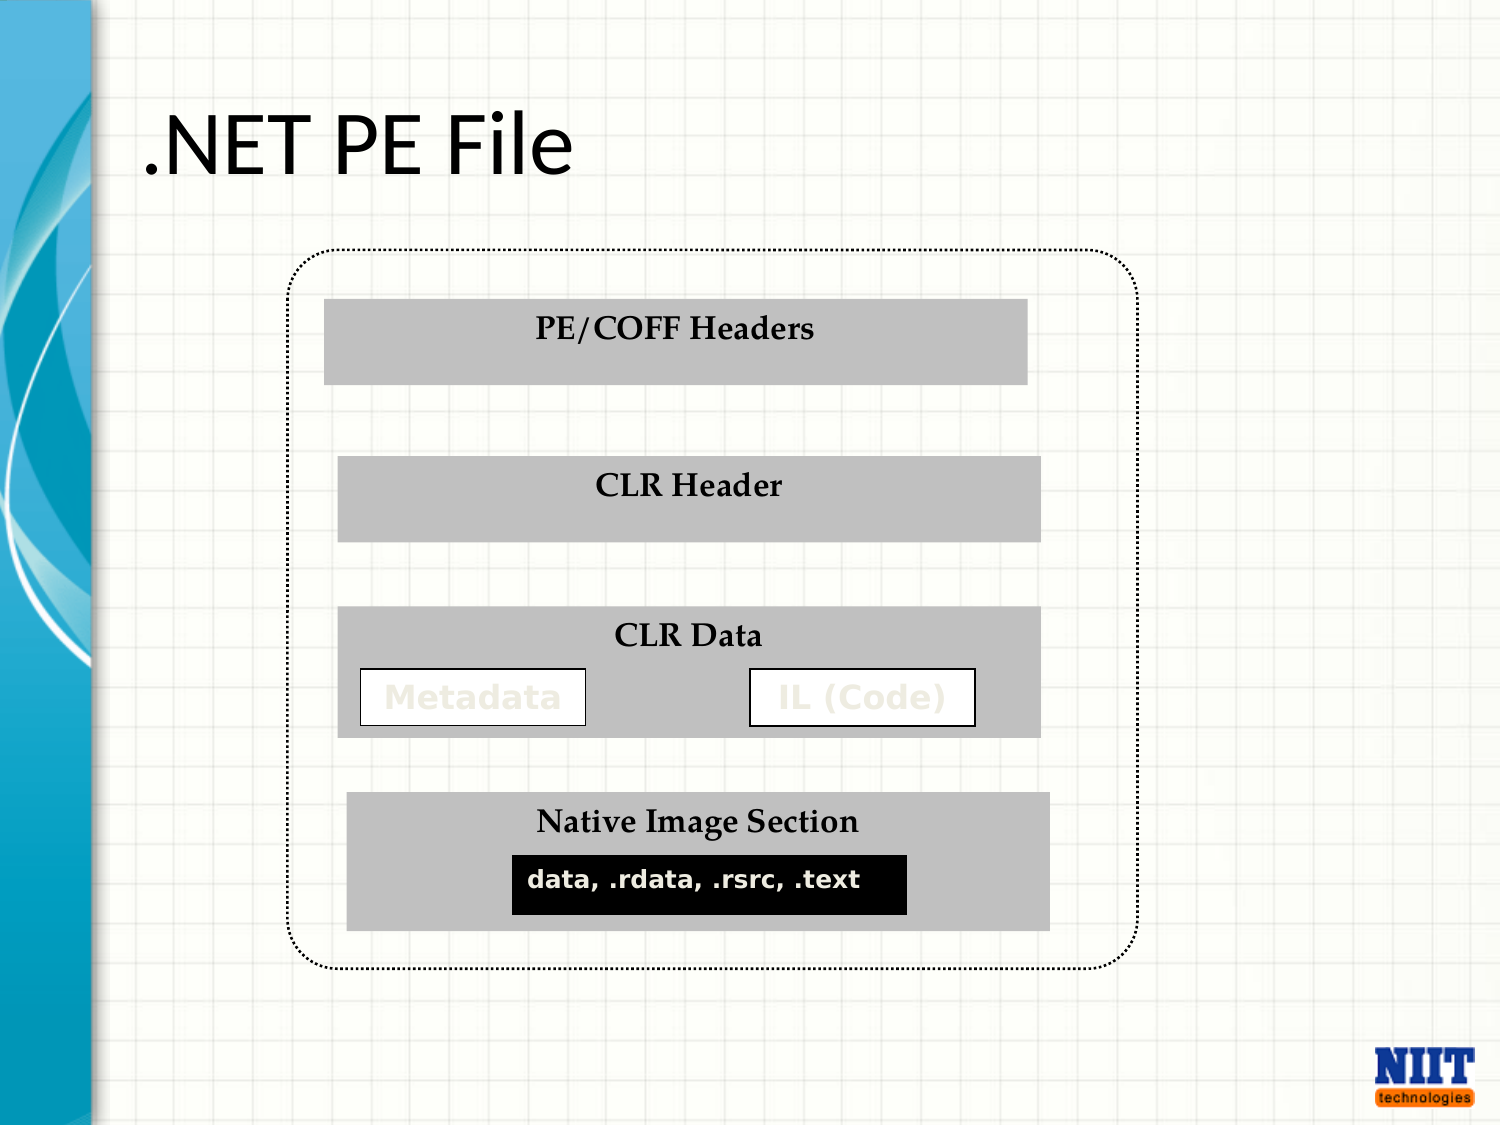

# .NET PE File

PE/COFF Headers
CLR Header
CLR Data
Metadata
IL (Code)
Native Image Section
data, .rdata, .rsrc, .text